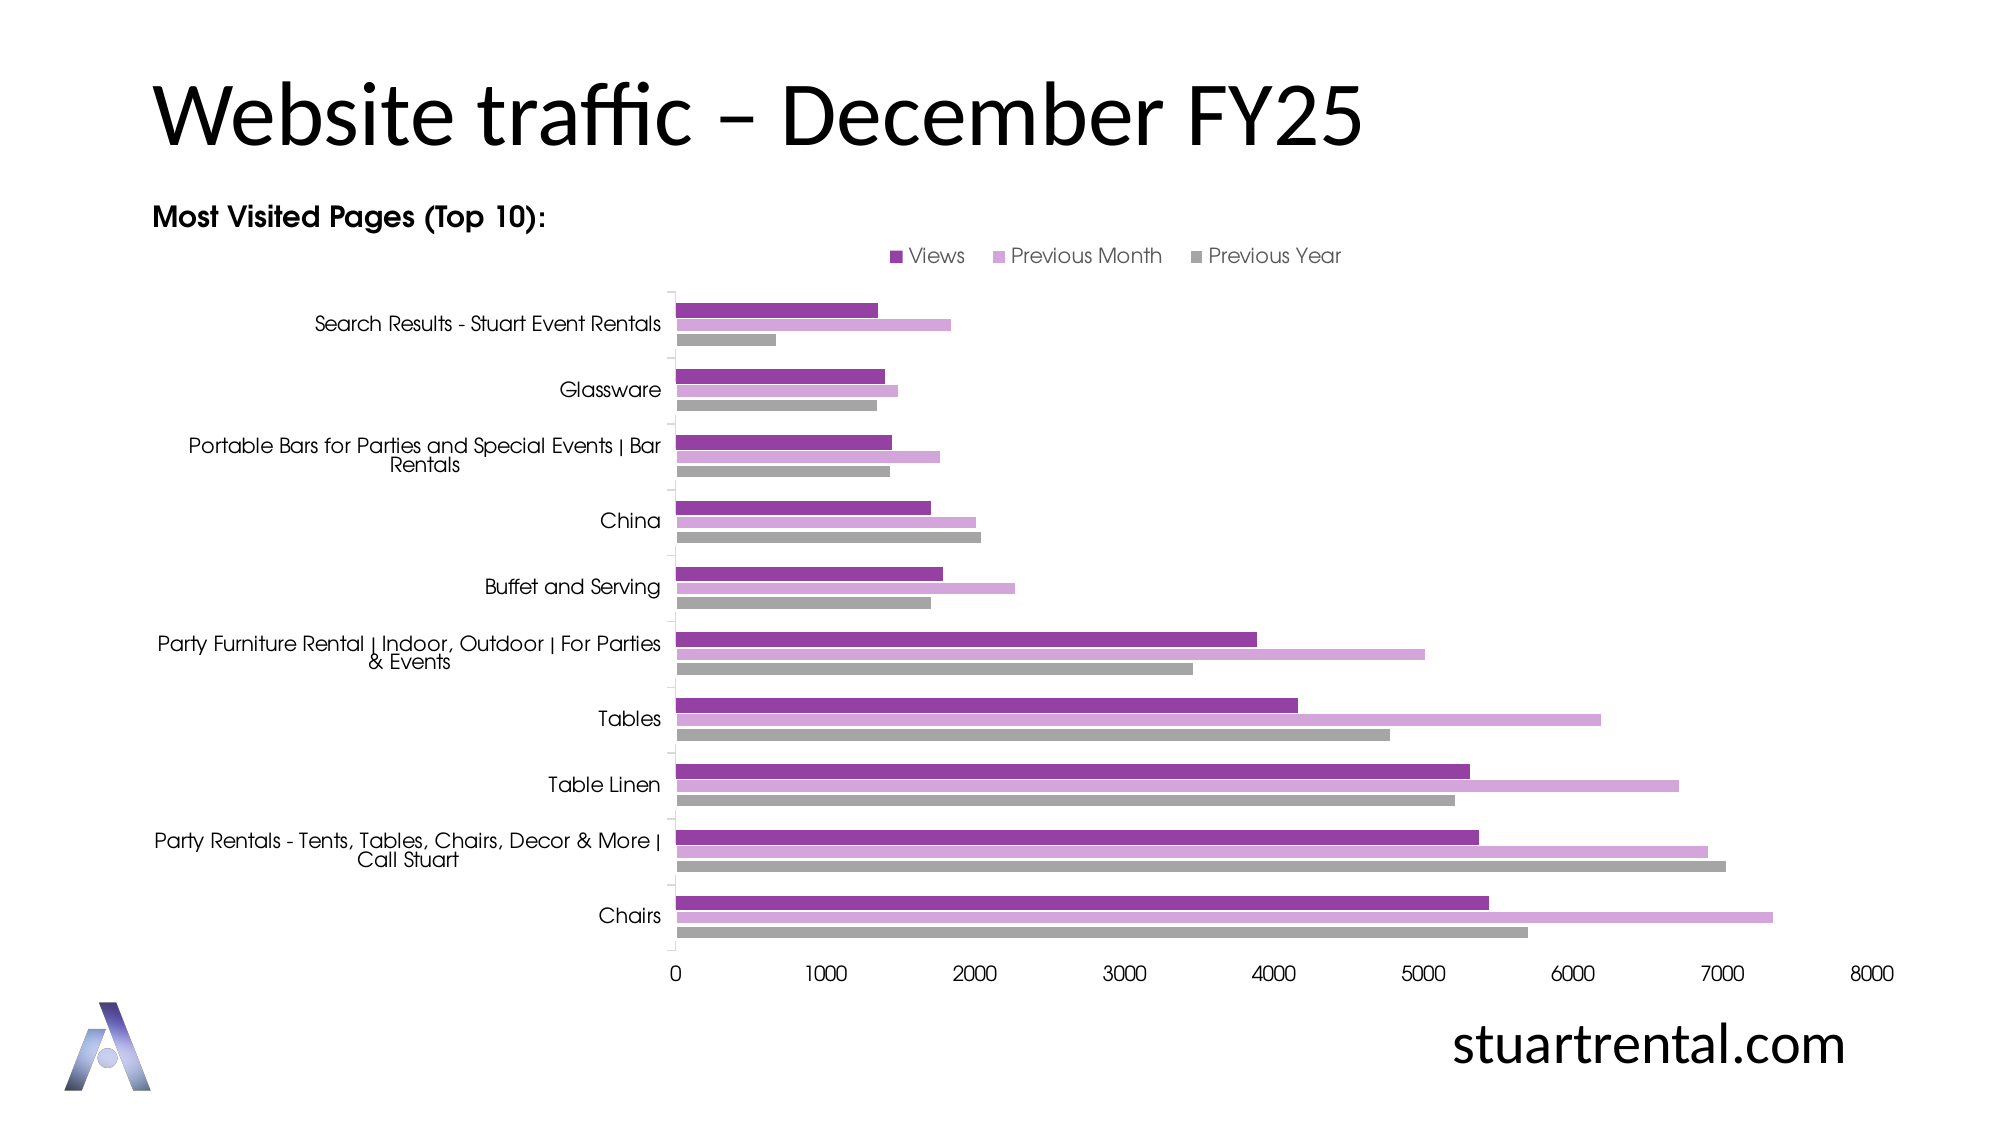

# Website traffic – December FY25
Most Visited Pages (Top 10):

### Chart

| Category | Previous Year | Previous Month | Views |
|---|---|---|---|
| Chairs | 5710.0 | 7348.0 | 5439.0 |
| Party Rentals - Tents, Tables, Chairs, Decor & More | Call Stuart | 7032.0 | 6917.0 | 5372.0 |
| Table Linen | 5225.0 | 6721.0 | 5315.0 |
| Tables | 4790.0 | 6201.0 | 4163.0 |
| Party Furniture Rental | Indoor, Outdoor | For Parties & Events | 3471.0 | 5019.0 | 3886.0 |
| Buffet and Serving | 1718.0 | 2278.0 | 1788.0 |
| China | 2050.0 | 2021.0 | 1705.0 |
| Portable Bars for Parties and Special Events | Bar Rentals | 1445.0 | 1777.0 | 1450.0 |
| Glassware | 1355.0 | 1499.0 | 1398.0 |
| Search Results - Stuart Event Rentals | 684.0 | 1851.0 | 1356.0 |
stuartrental.com